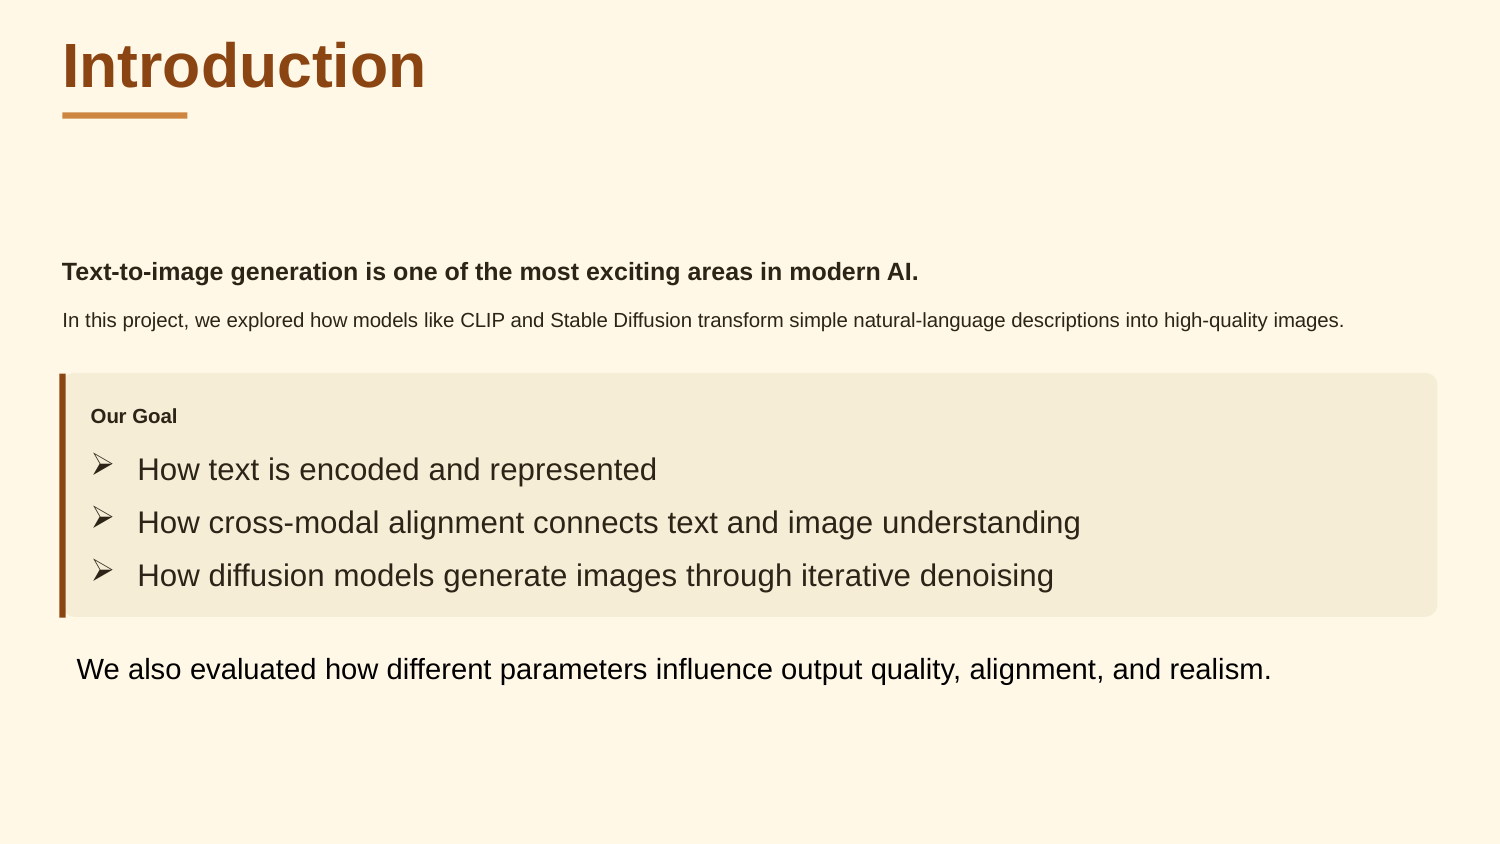

Introduction

Text-to-image generation is one of the most exciting areas in modern AI.
In this project, we explored how models like CLIP and Stable Diffusion transform simple natural-language descriptions into high-quality images.

Our Goal
How text is encoded and represented
How cross-modal alignment connects text and image understanding
How diffusion models generate images through iterative denoising
We also evaluated how different parameters influence output quality, alignment, and realism.